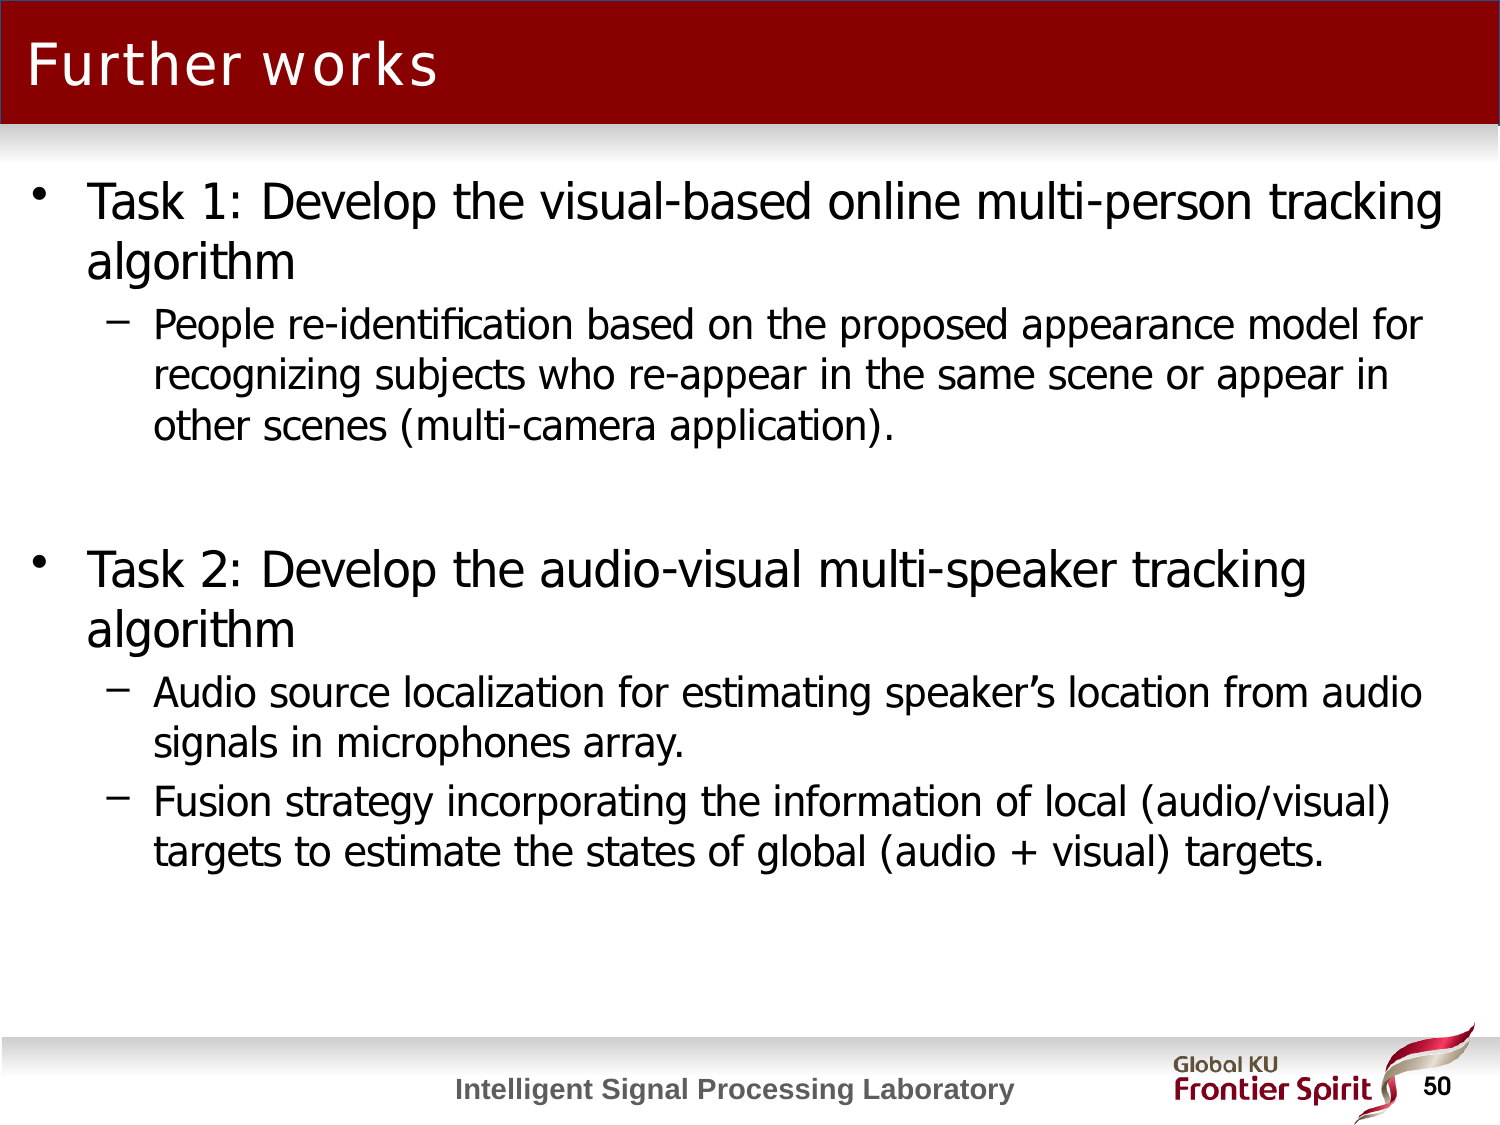

# Further works
Task 1: Develop the visual-based online multi-person tracking algorithm
People re-identification based on the proposed appearance model for recognizing subjects who re-appear in the same scene or appear in other scenes (multi-camera application).

Task 2: Develop the audio-visual multi-speaker tracking algorithm
Audio source localization for estimating speaker’s location from audio signals in microphones array.
Fusion strategy incorporating the information of local (audio/visual) targets to estimate the states of global (audio + visual) targets.

 50